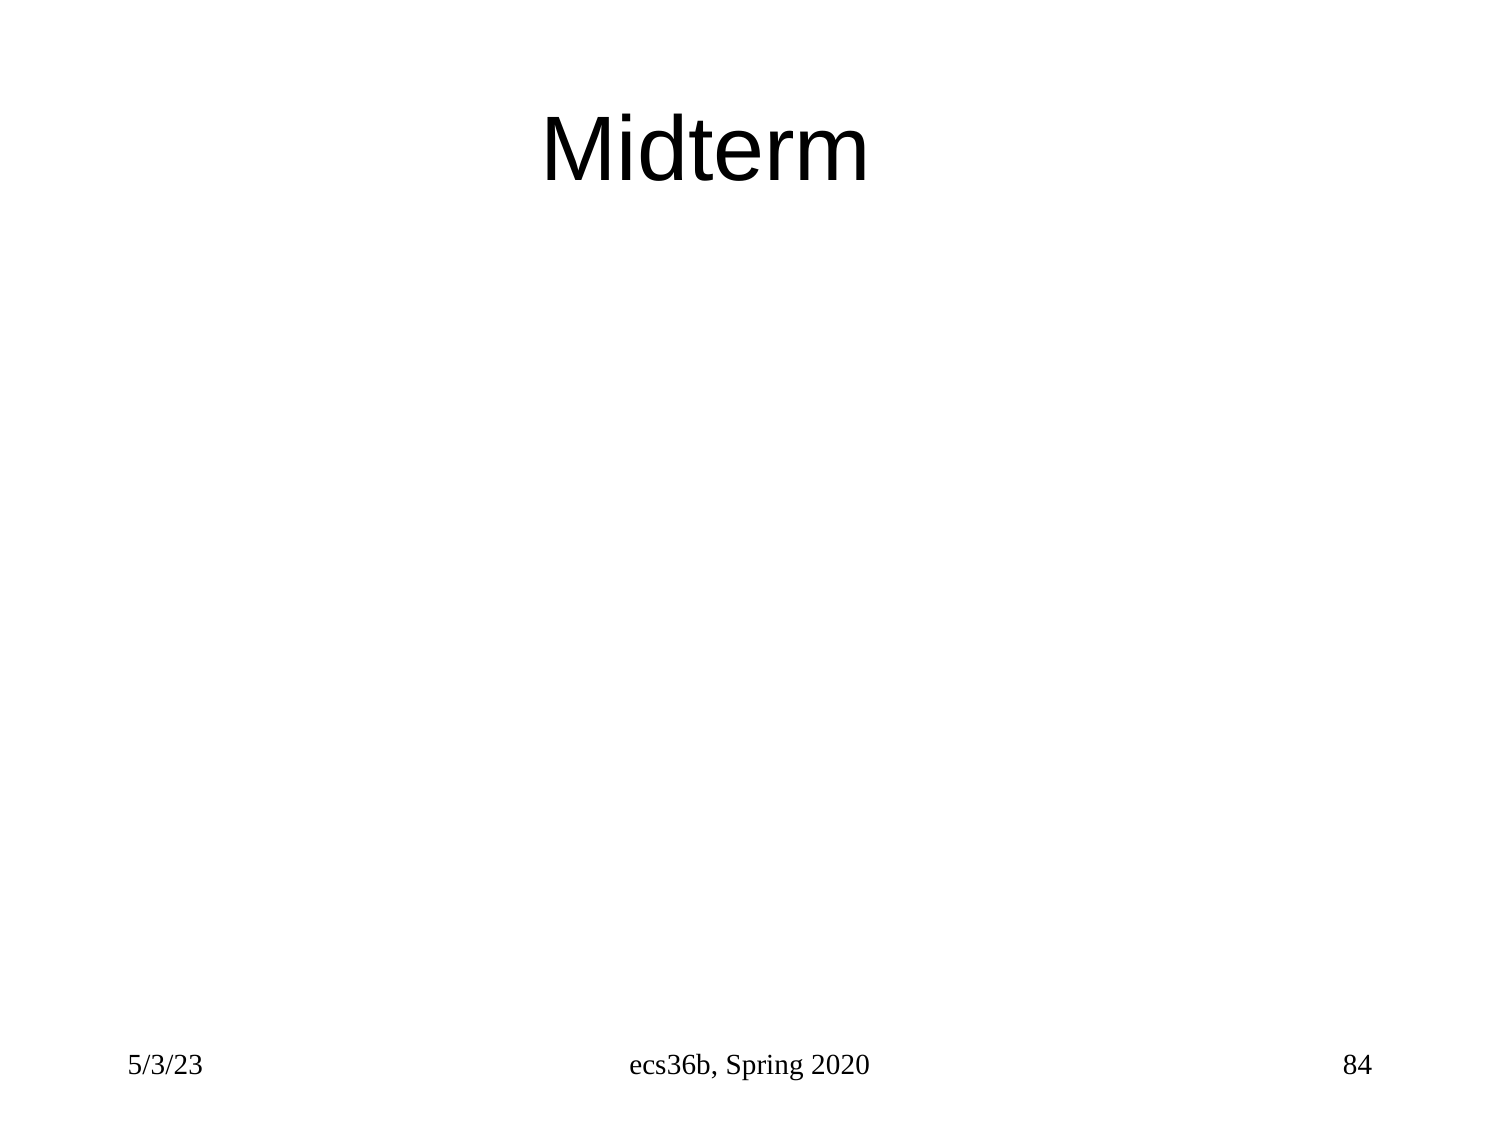

# Midterm
5/3/23
ecs36b, Spring 2020
84